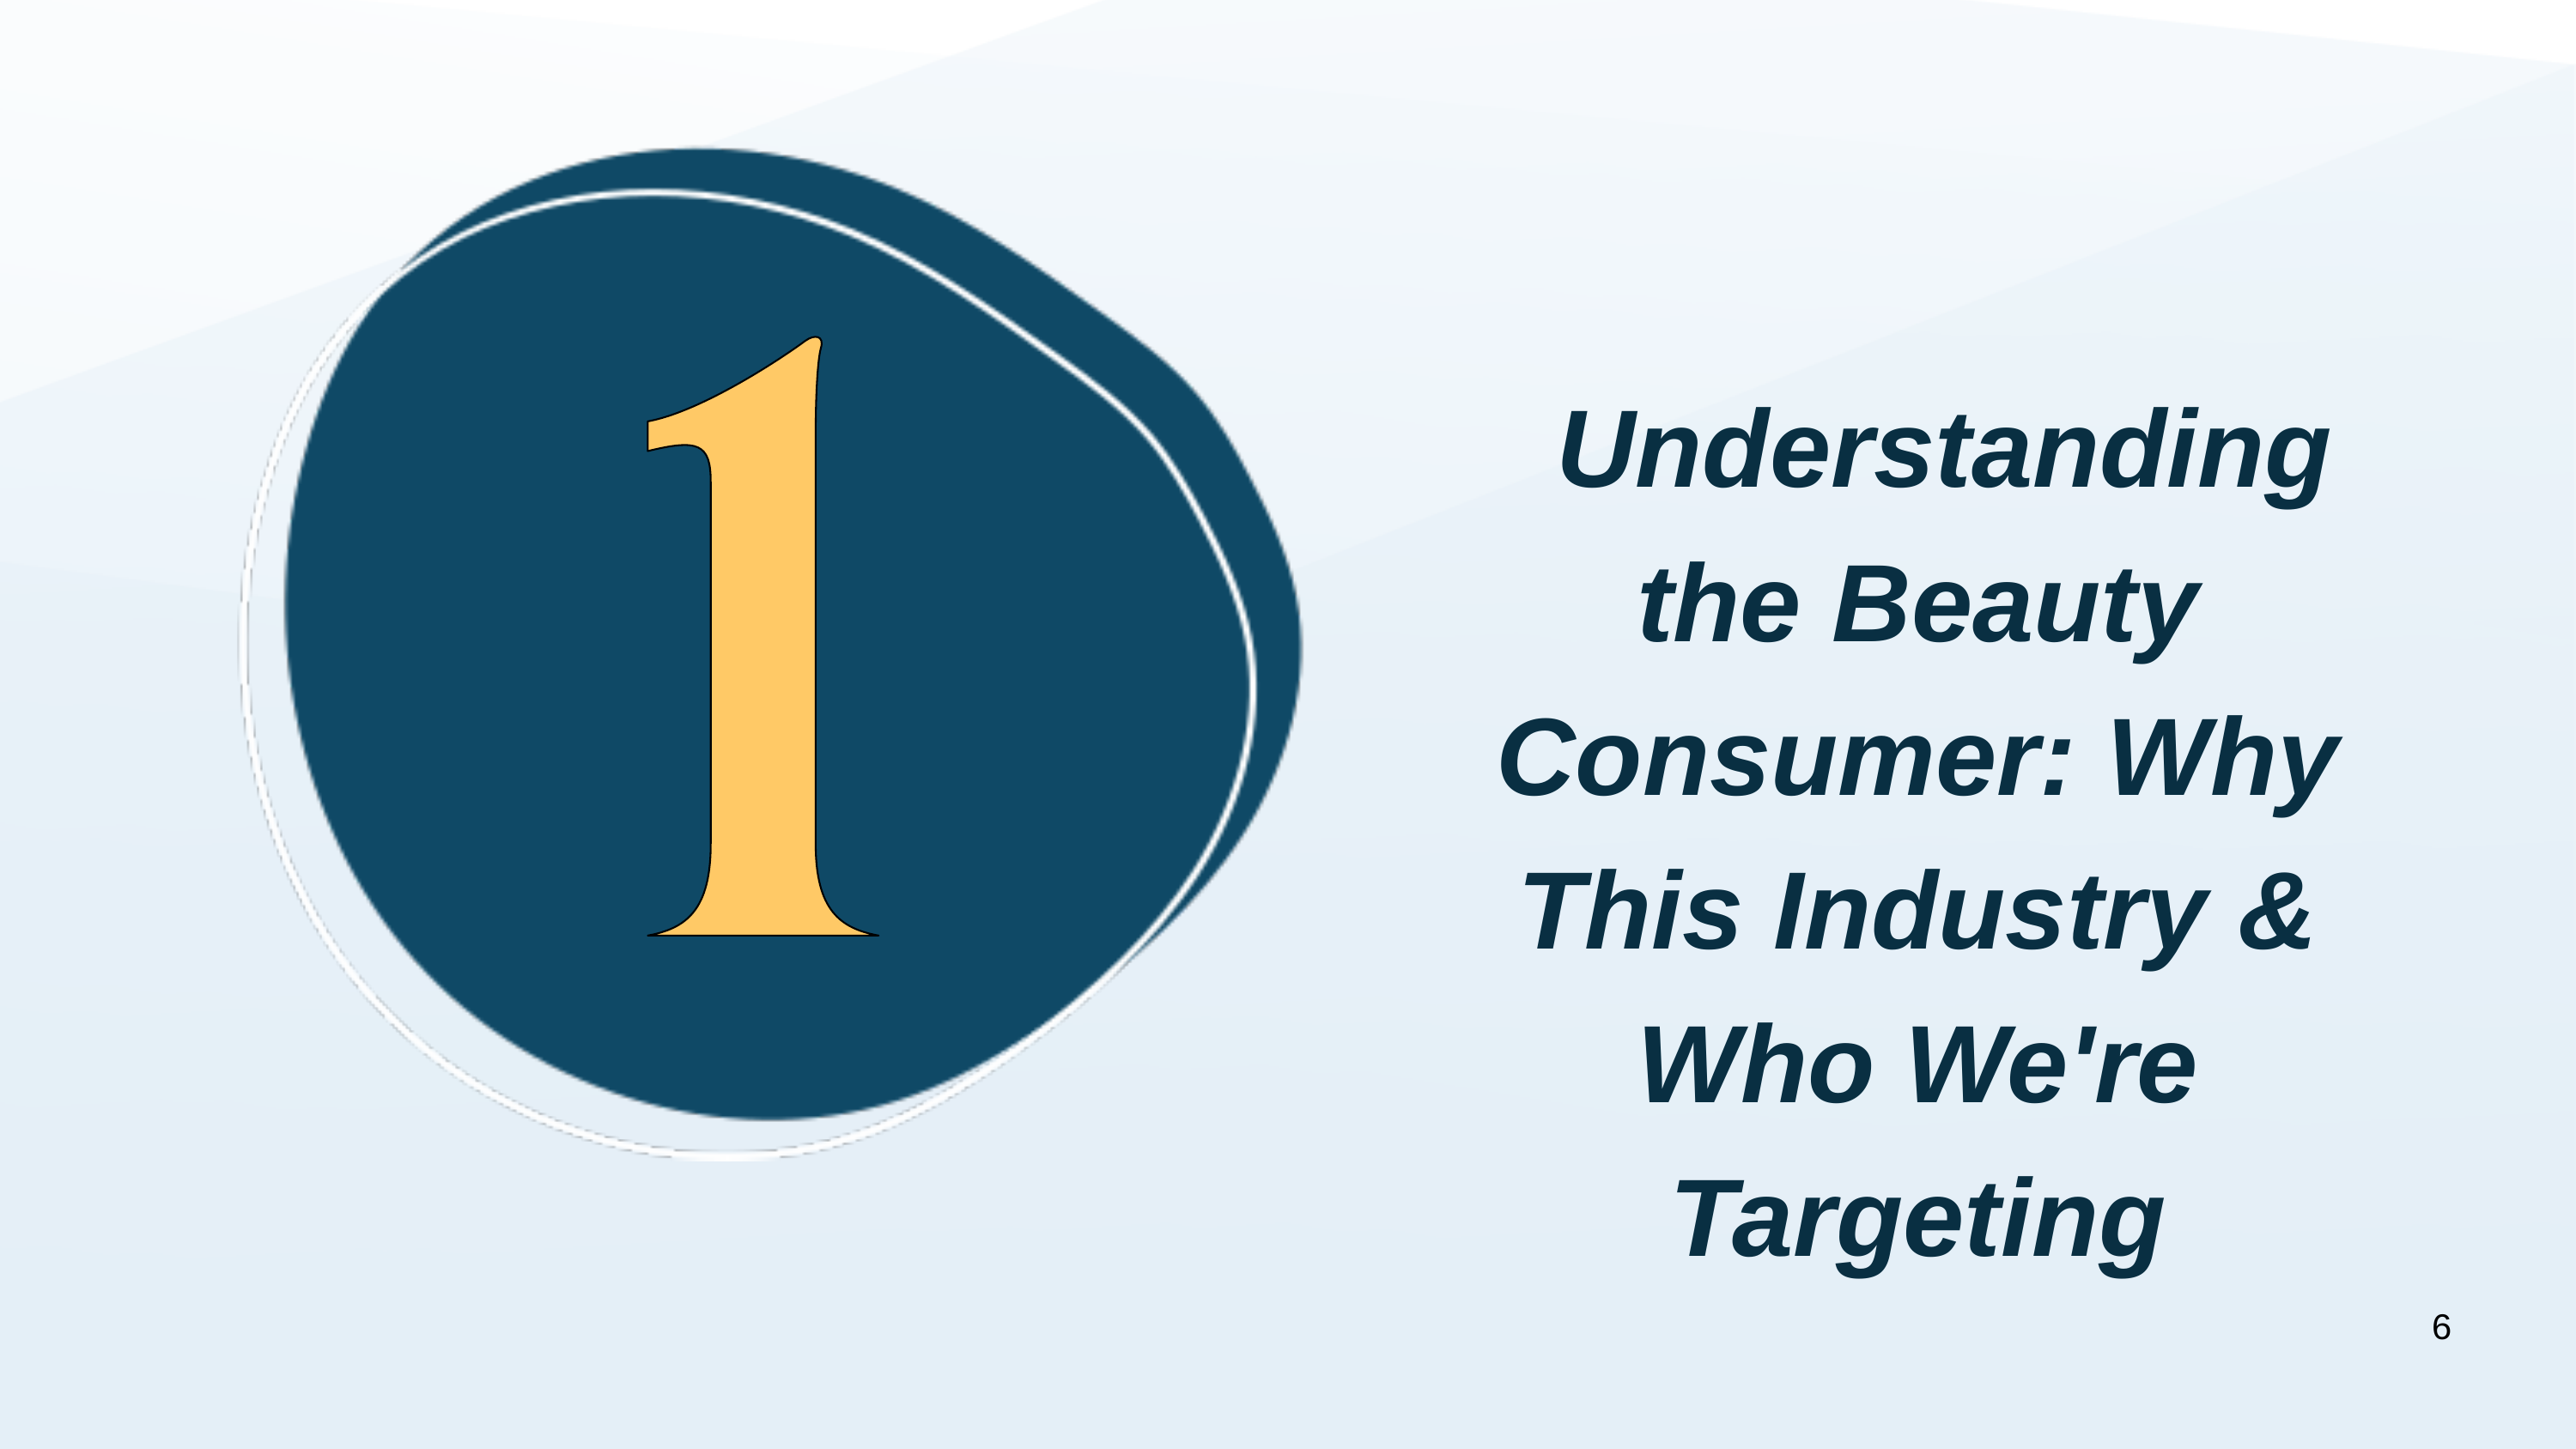

Understanding the Beauty Consumer: Why This Industry & Who We're Targeting
6